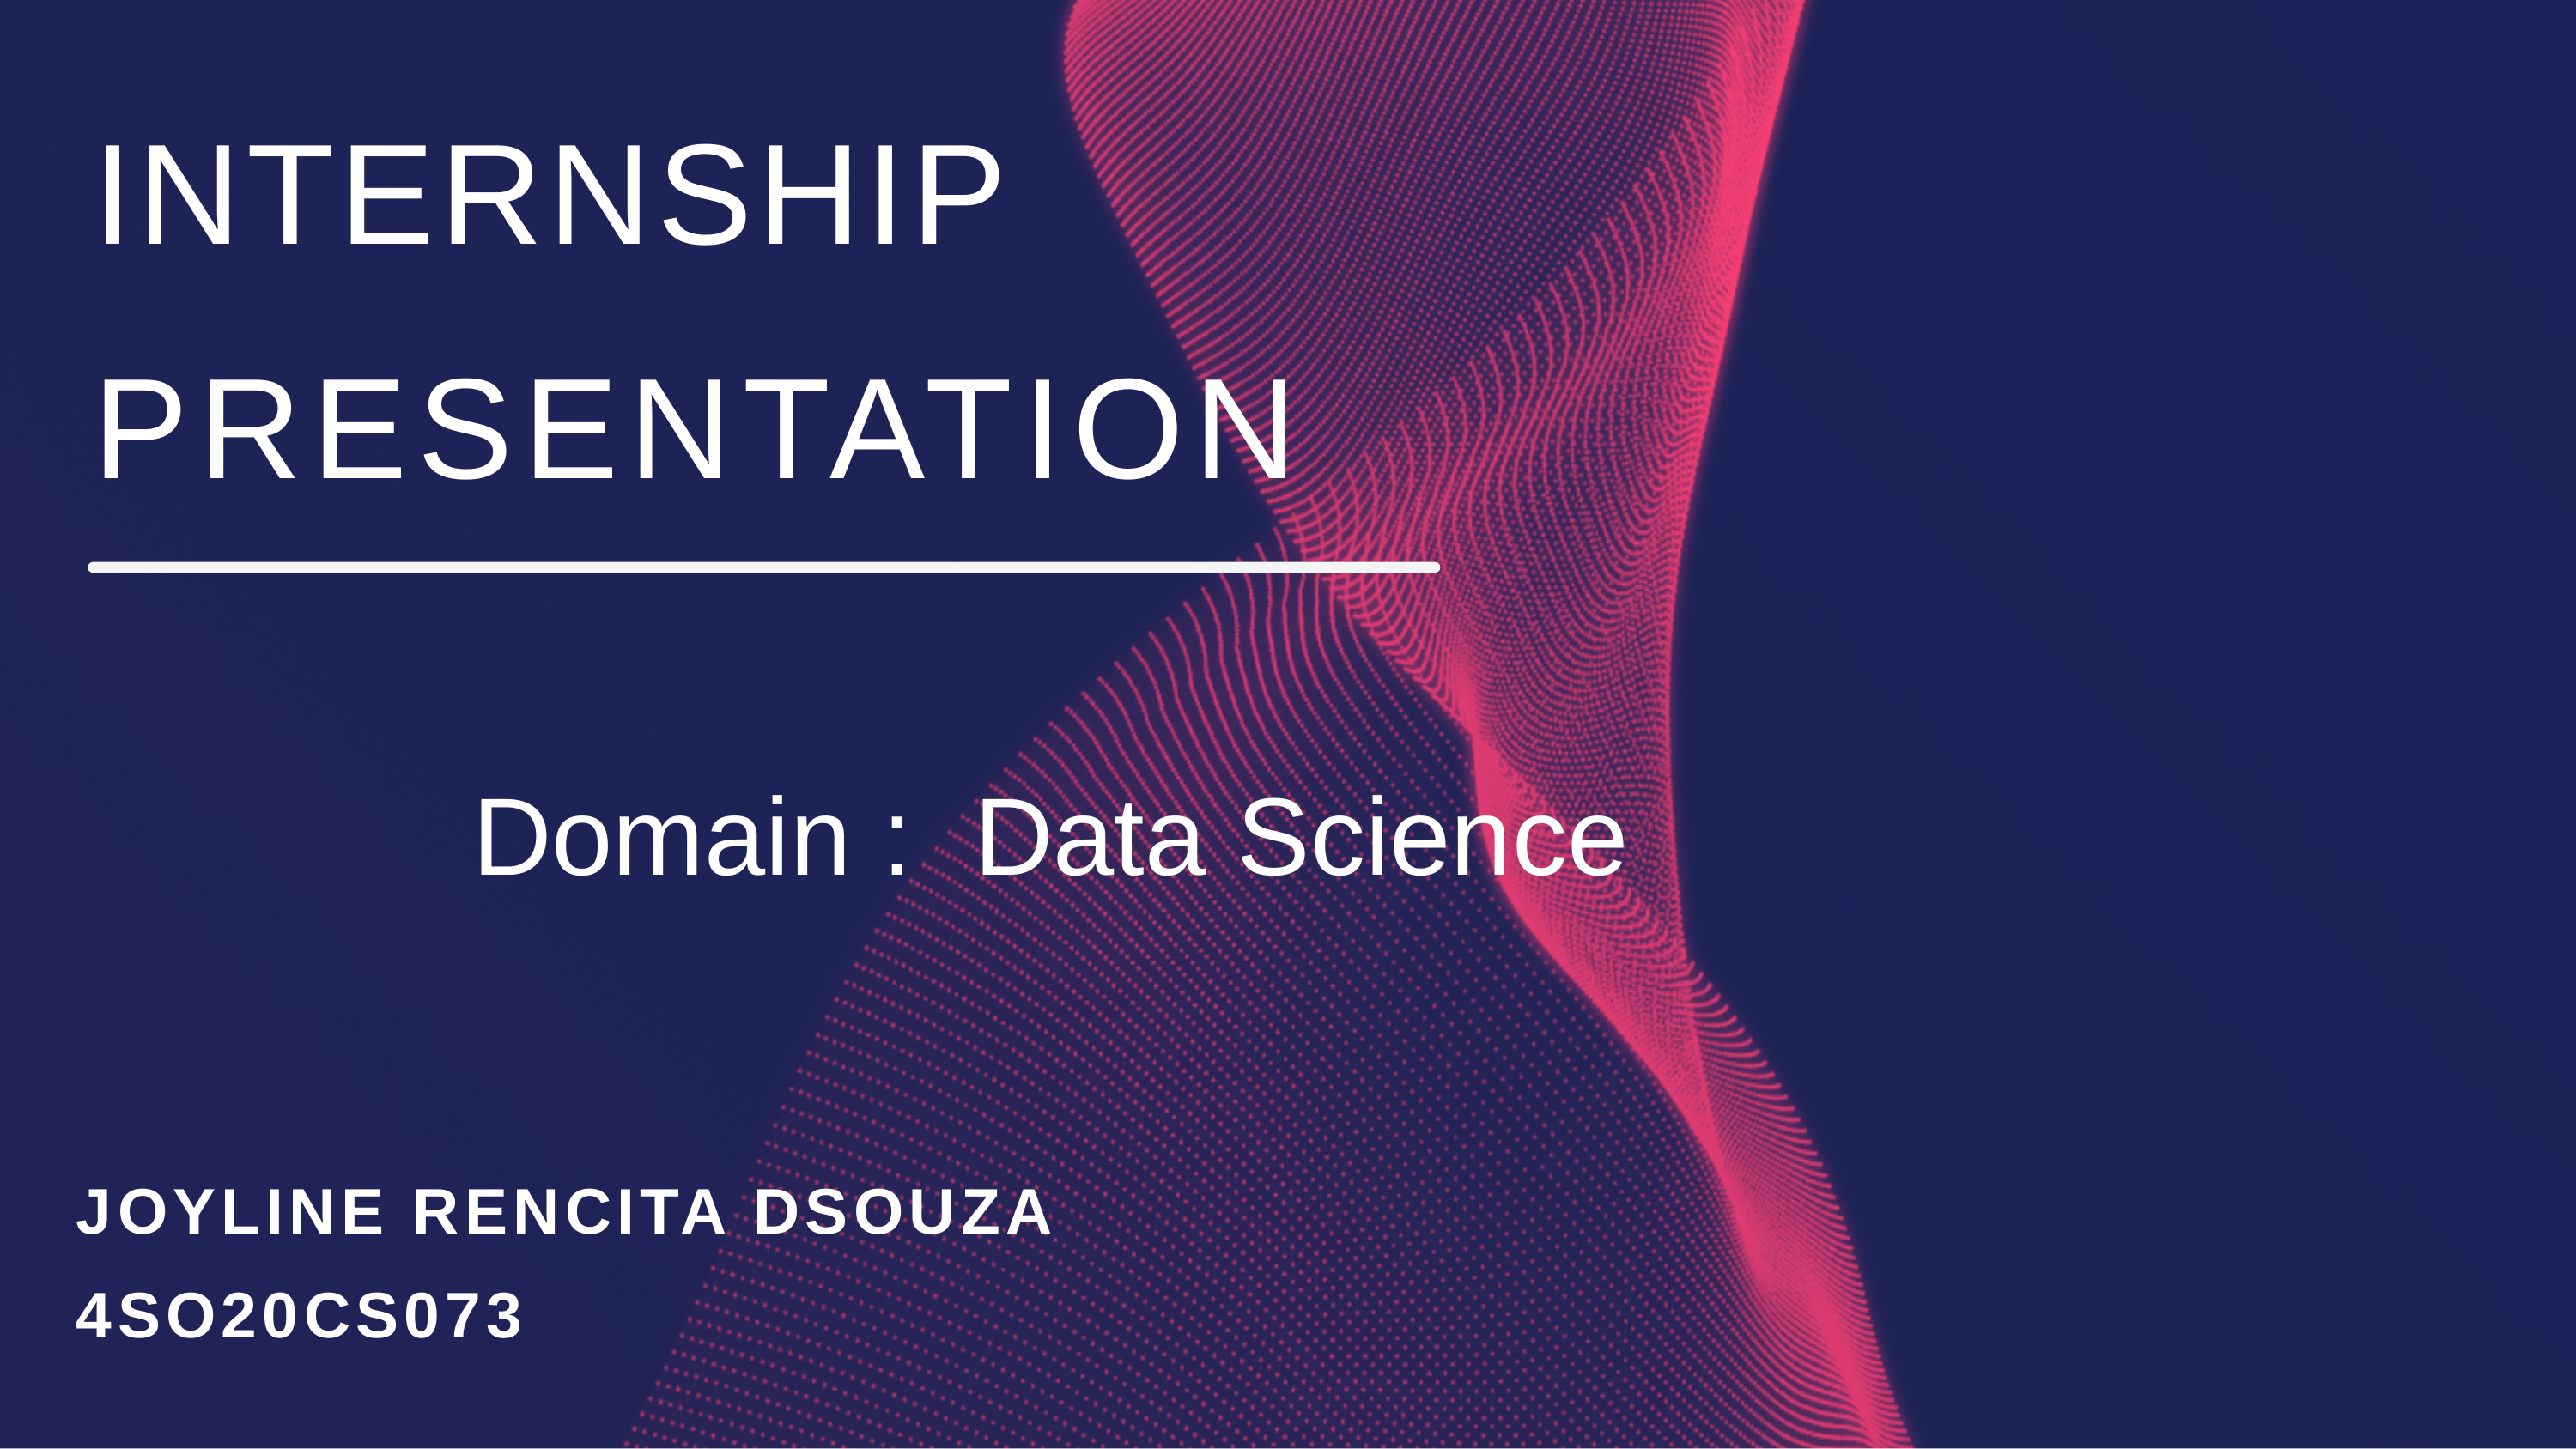

INTERNSHIP
PRESENTATION

Domain :  Data Science
JOYLINE RENCITA DSOUZA
4SO20CS073